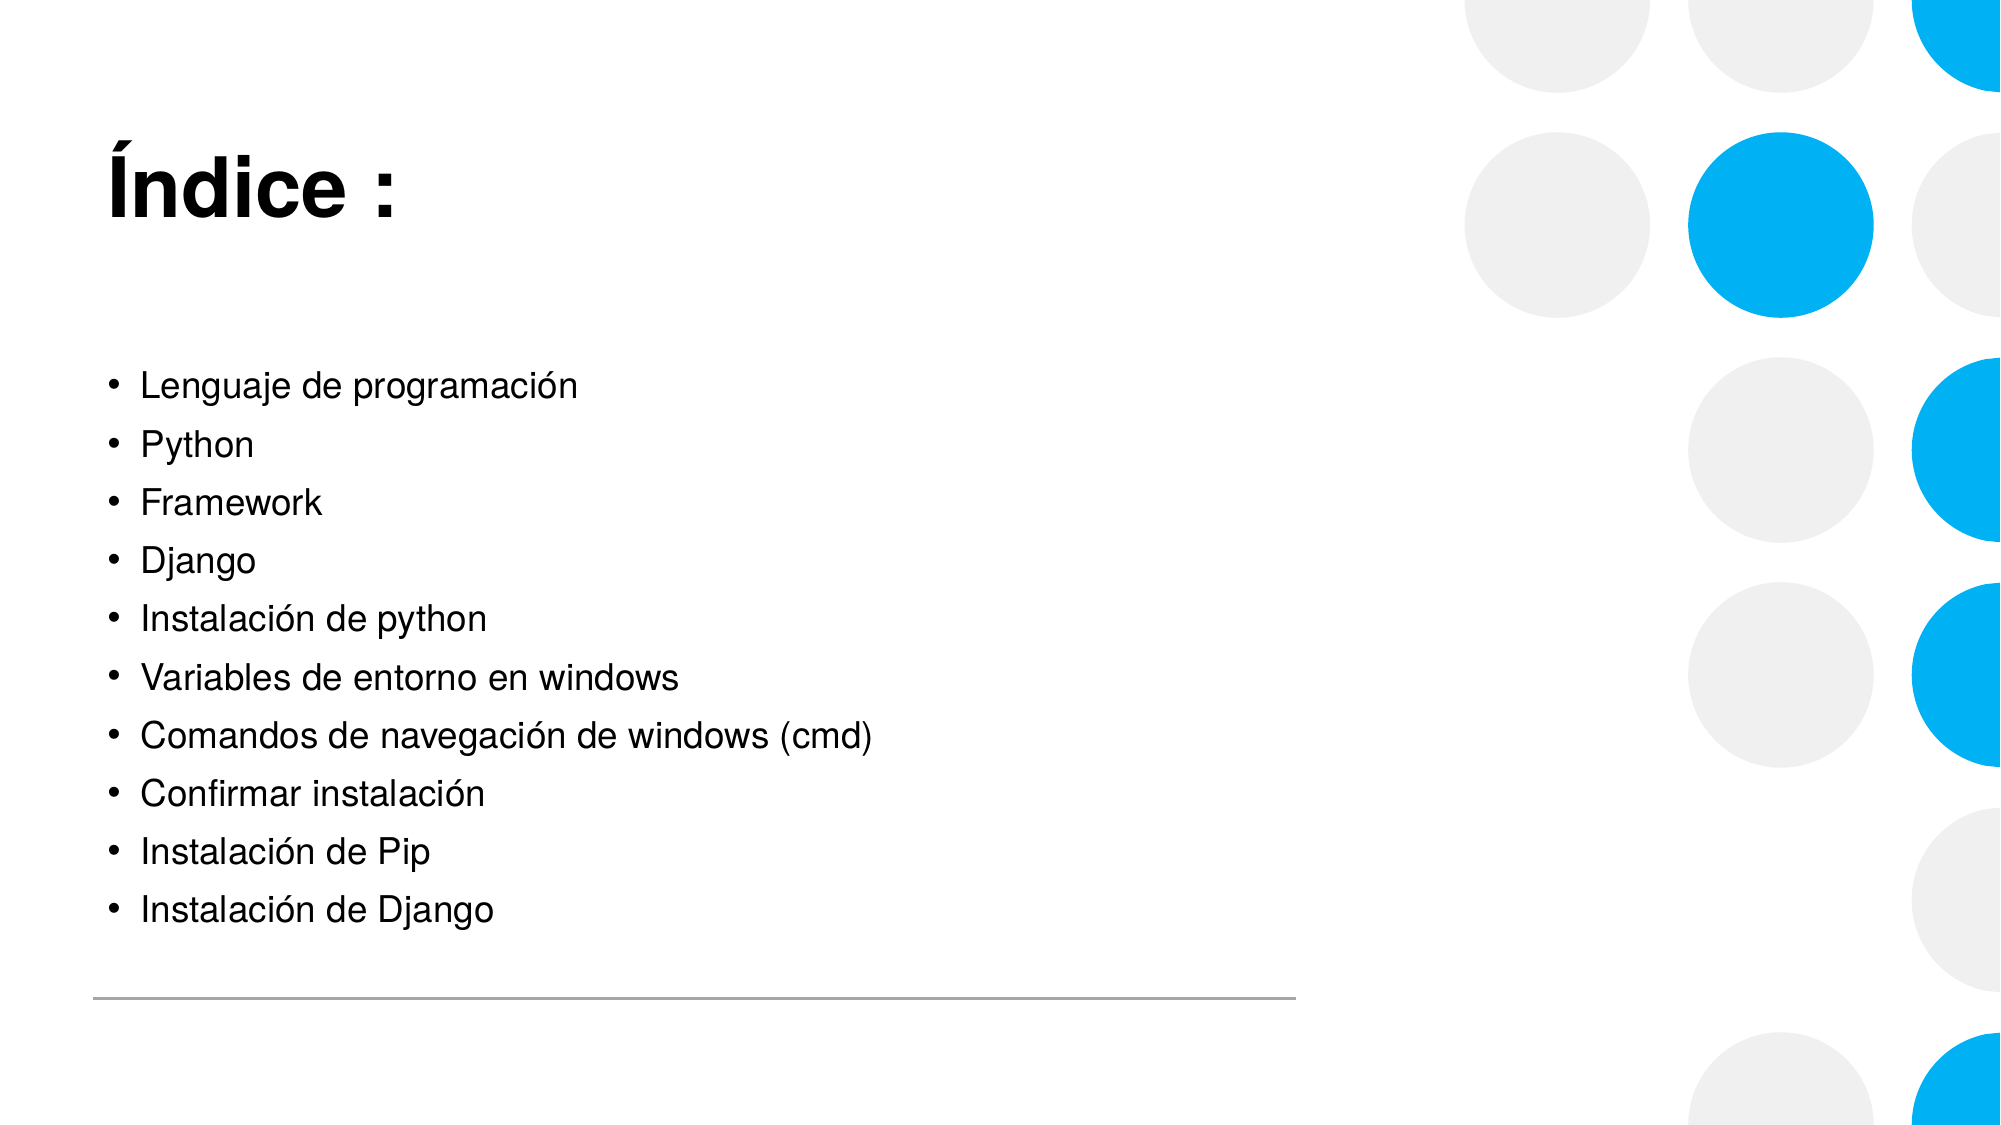

# Índice :
Lenguaje de programación
Python
Framework
Django
Instalación de python
Variables de entorno en windows
Comandos de navegación de windows (cmd)
Confirmar instalación
Instalación de Pip
Instalación de Django